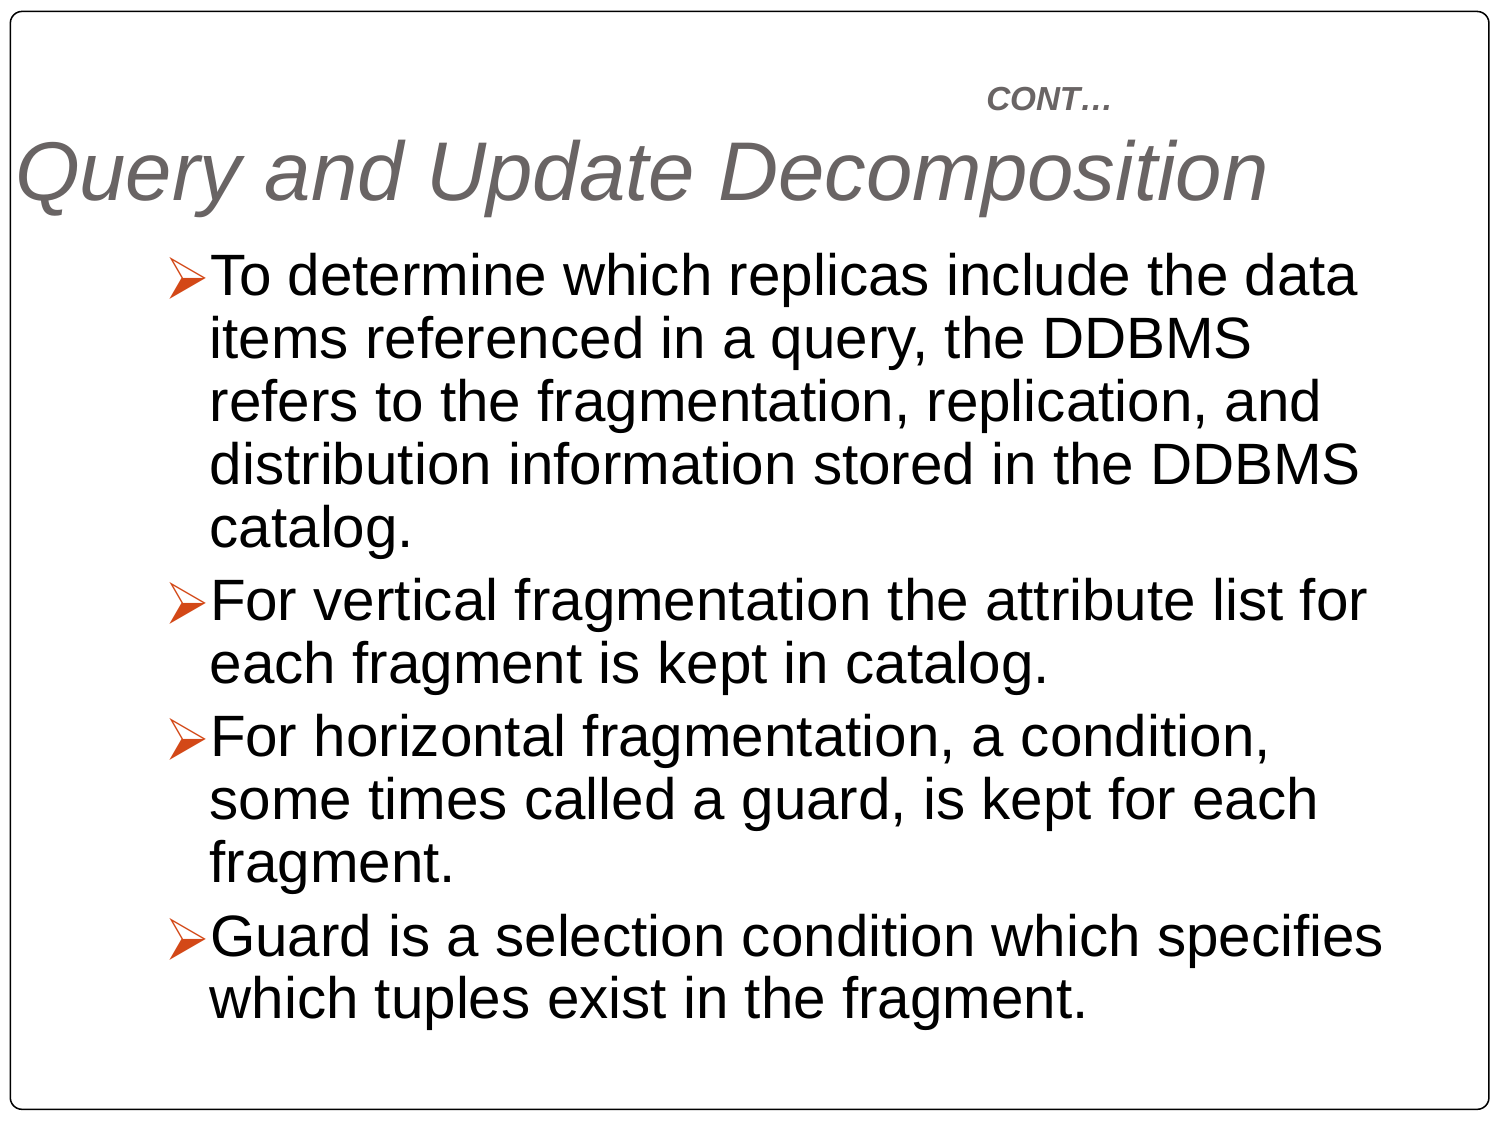

# CONT… Query and Update Decomposition
To determine which replicas include the data items referenced in a query, the DDBMS refers to the fragmentation, replication, and distribution information stored in the DDBMS catalog.
For vertical fragmentation the attribute list for each fragment is kept in catalog.
For horizontal fragmentation, a condition, some times called a guard, is kept for each fragment.
Guard is a selection condition which specifies which tuples exist in the fragment.